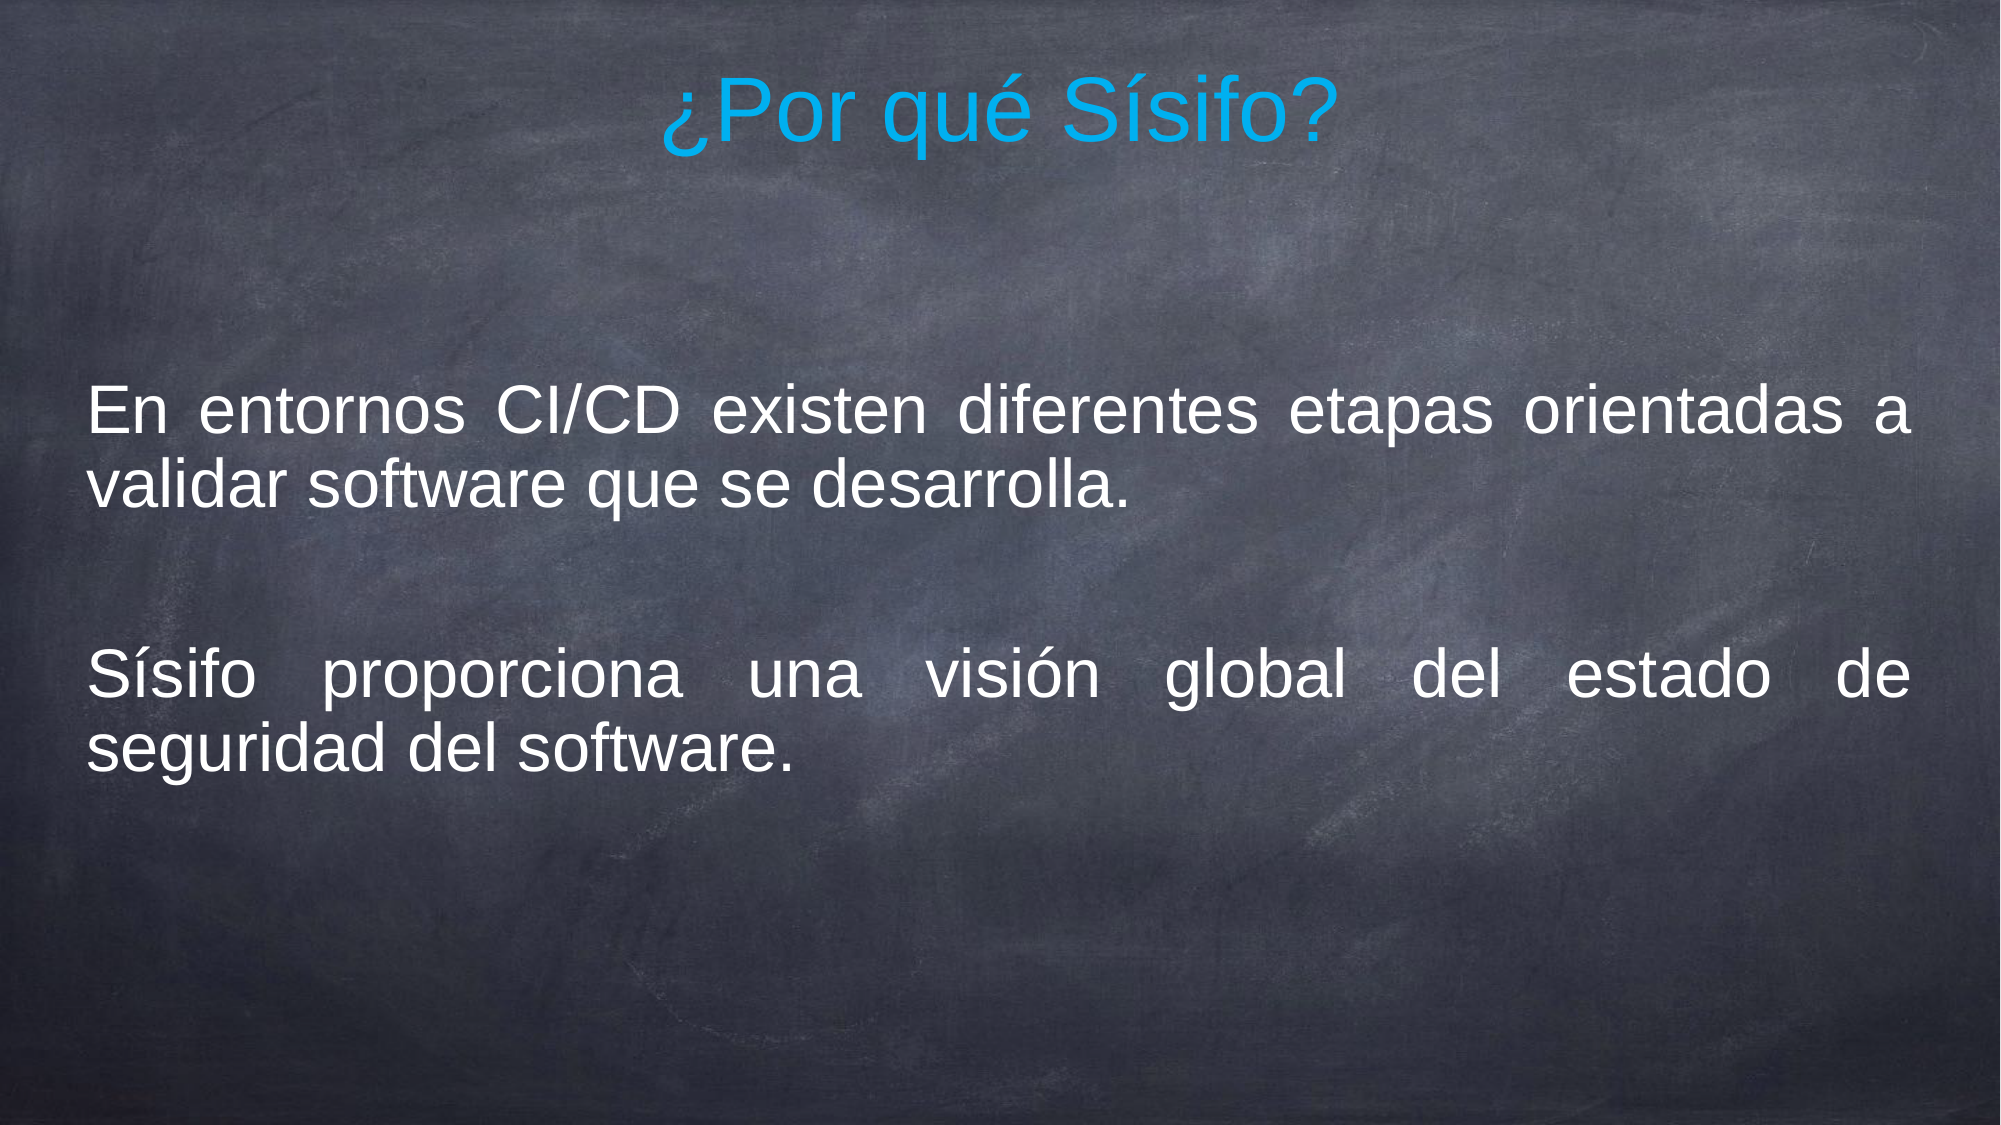

¿Por qué Sísifo?

En entornos CI/CD existen diferentes etapas orientadas a validar software que se desarrolla.

Sísifo proporciona una visión global del estado de seguridad del software.